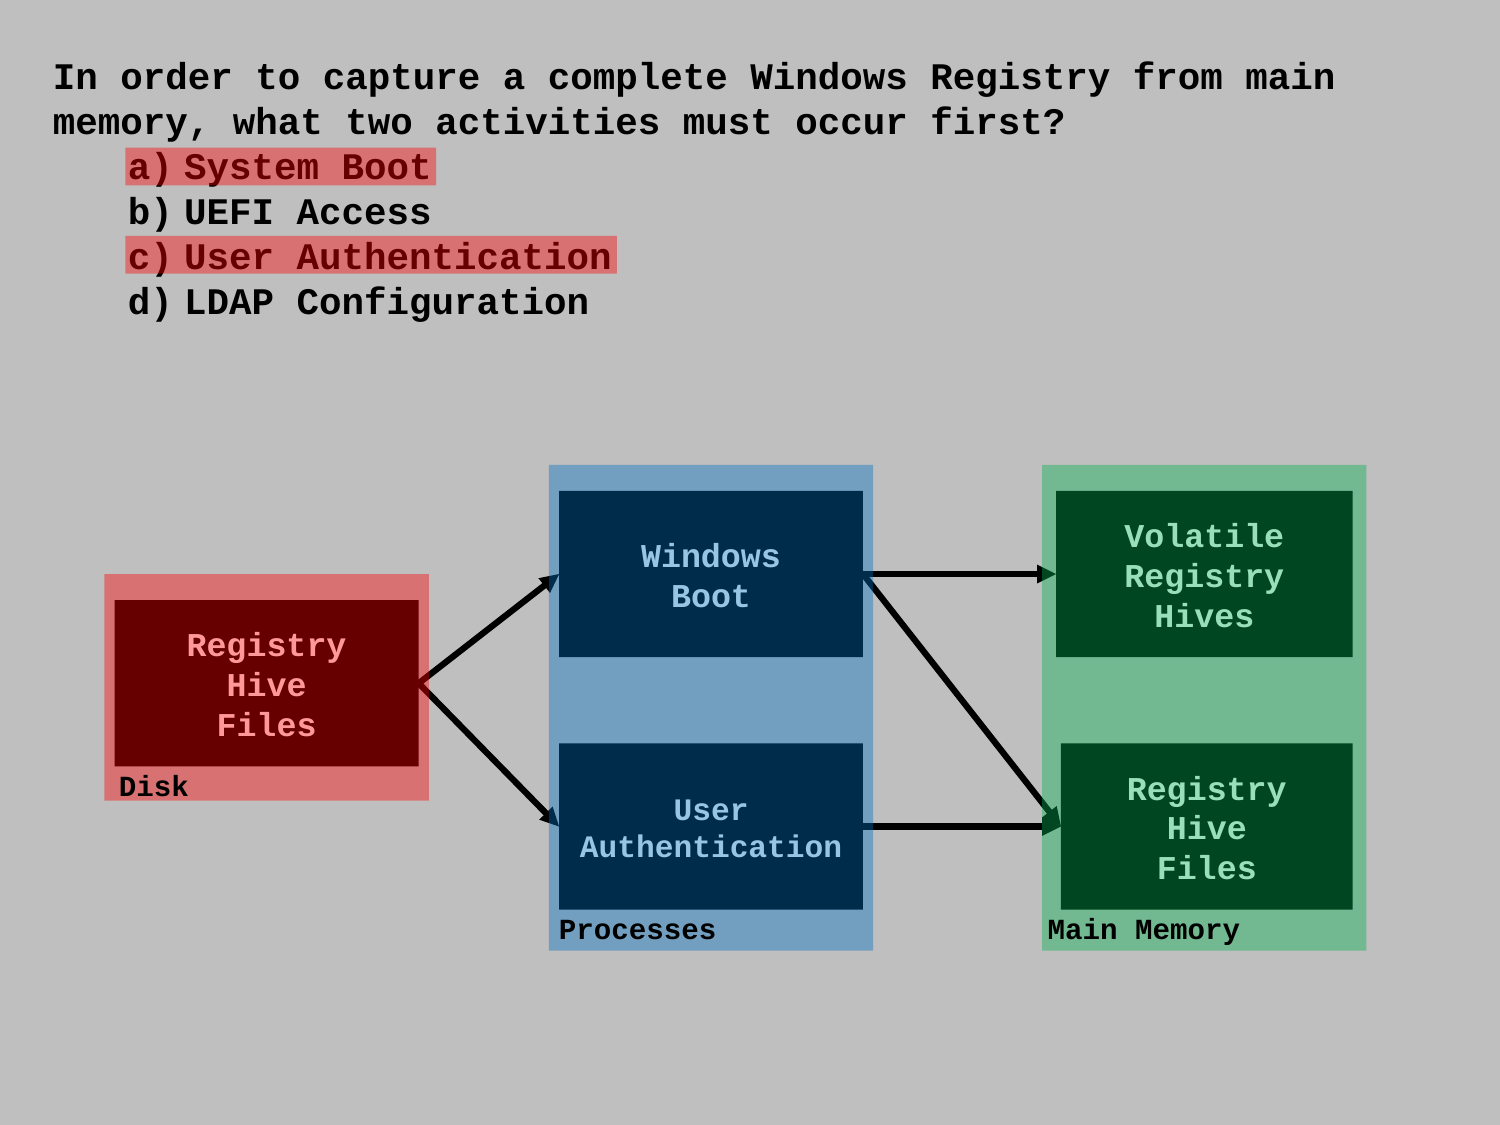

In order to capture a complete Windows Registry from main memory, what two activities must occur first?
System Boot
UEFI Access
User Authentication
LDAP Configuration

Windows
Boot
Volatile
Registry
Hives

Registry
Hive
Files
User
Authentication
Registry
Hive
Files
Disk
Main Memory
Processes